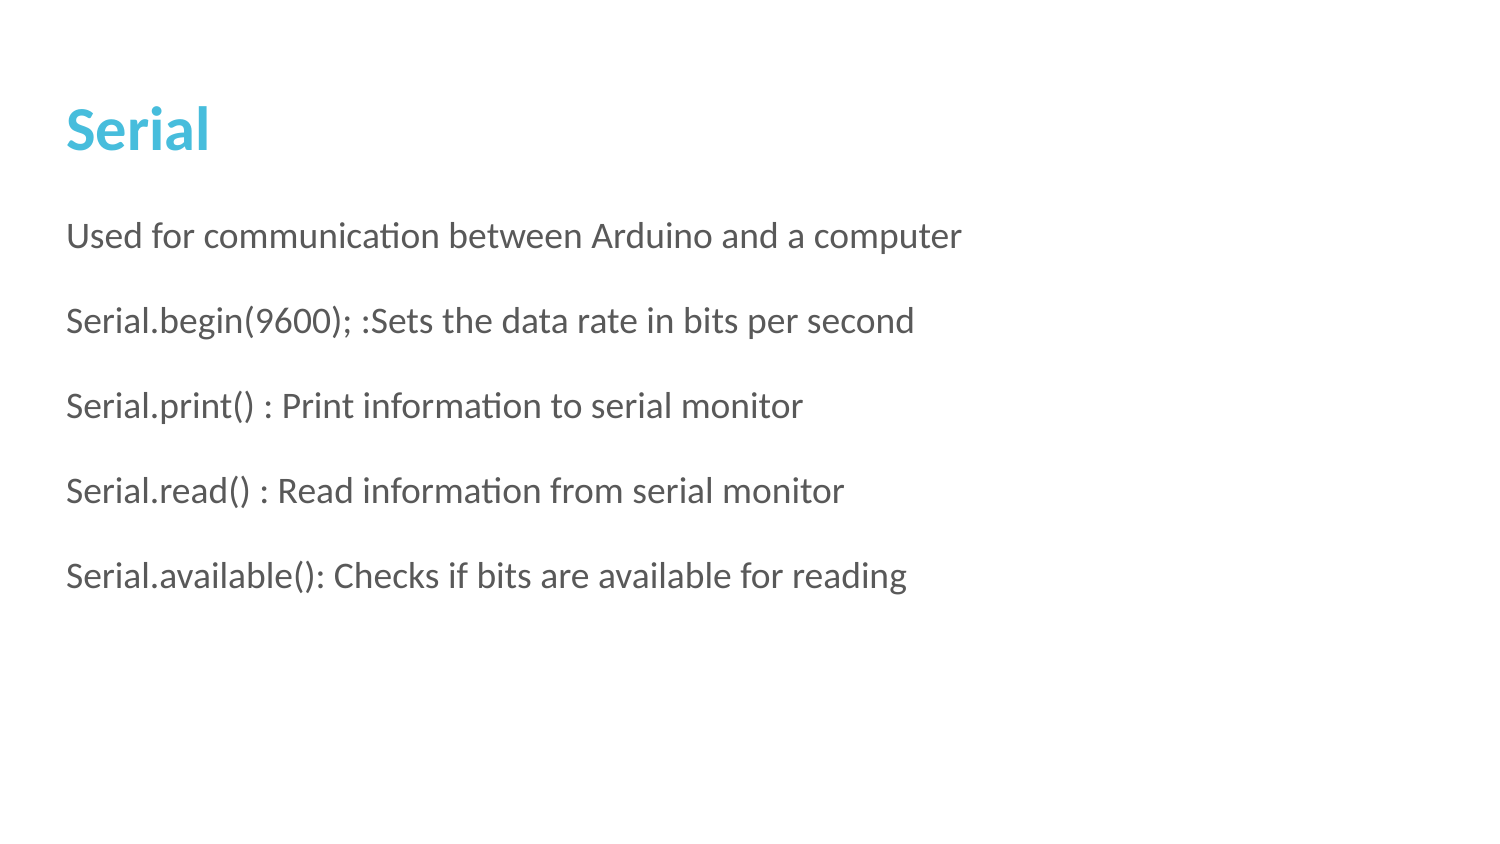

# Serial
Used for communication between Arduino and a computer
Serial.begin(9600); :Sets the data rate in bits per second
Serial.print() : Print information to serial monitor
Serial.read() : Read information from serial monitor
Serial.available(): Checks if bits are available for reading